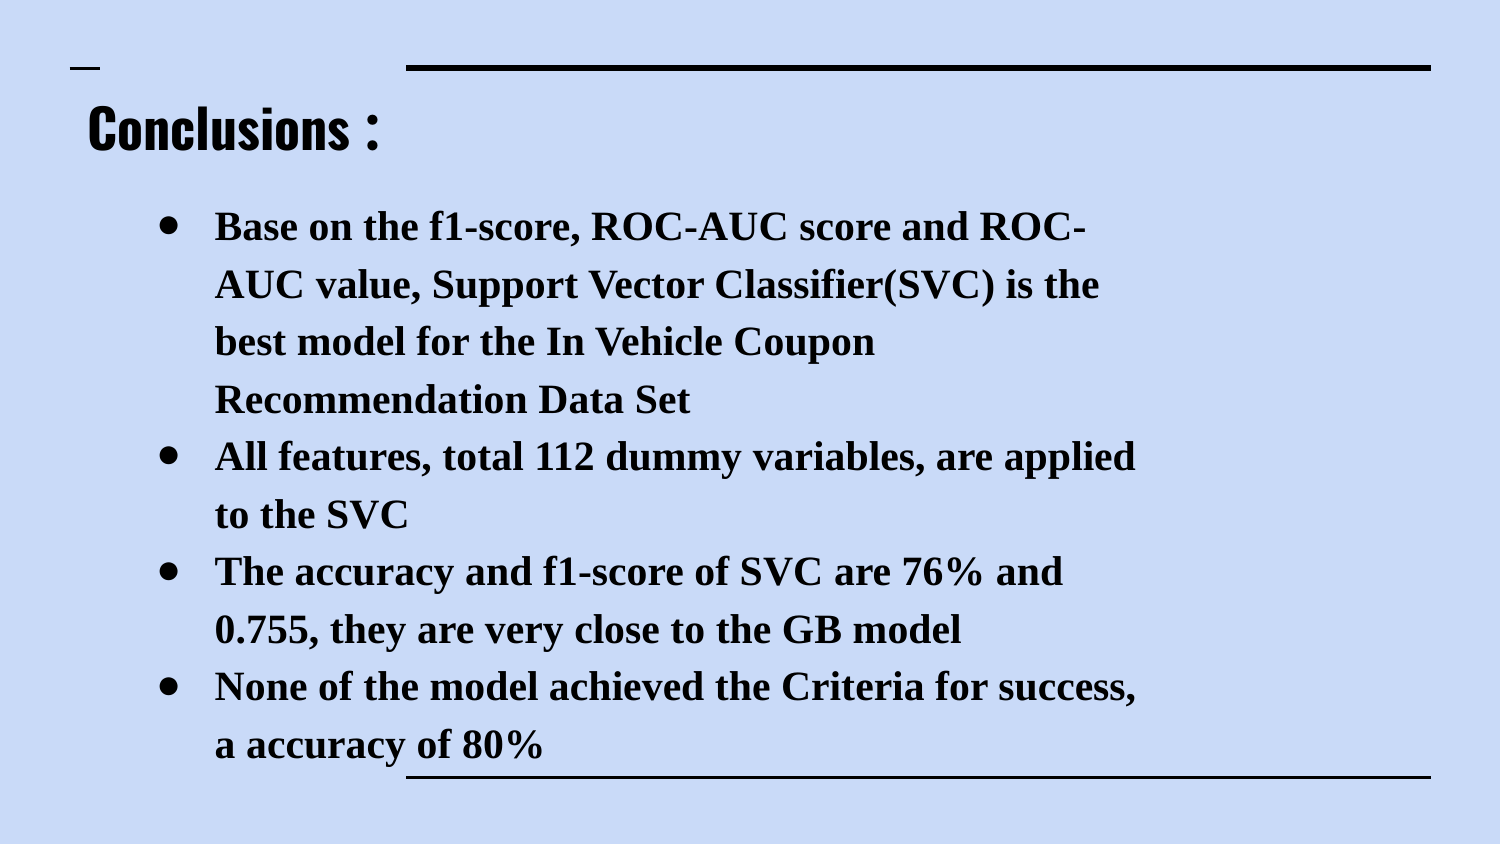

# Conclusions：
Base on the f1-score, ROC-AUC score and ROC-AUC value, Support Vector Classifier(SVC) is the best model for the In Vehicle Coupon Recommendation Data Set
All features, total 112 dummy variables, are applied to the SVC
The accuracy and f1-score of SVC are 76% and 0.755, they are very close to the GB model
None of the model achieved the Criteria for success, a accuracy of 80%